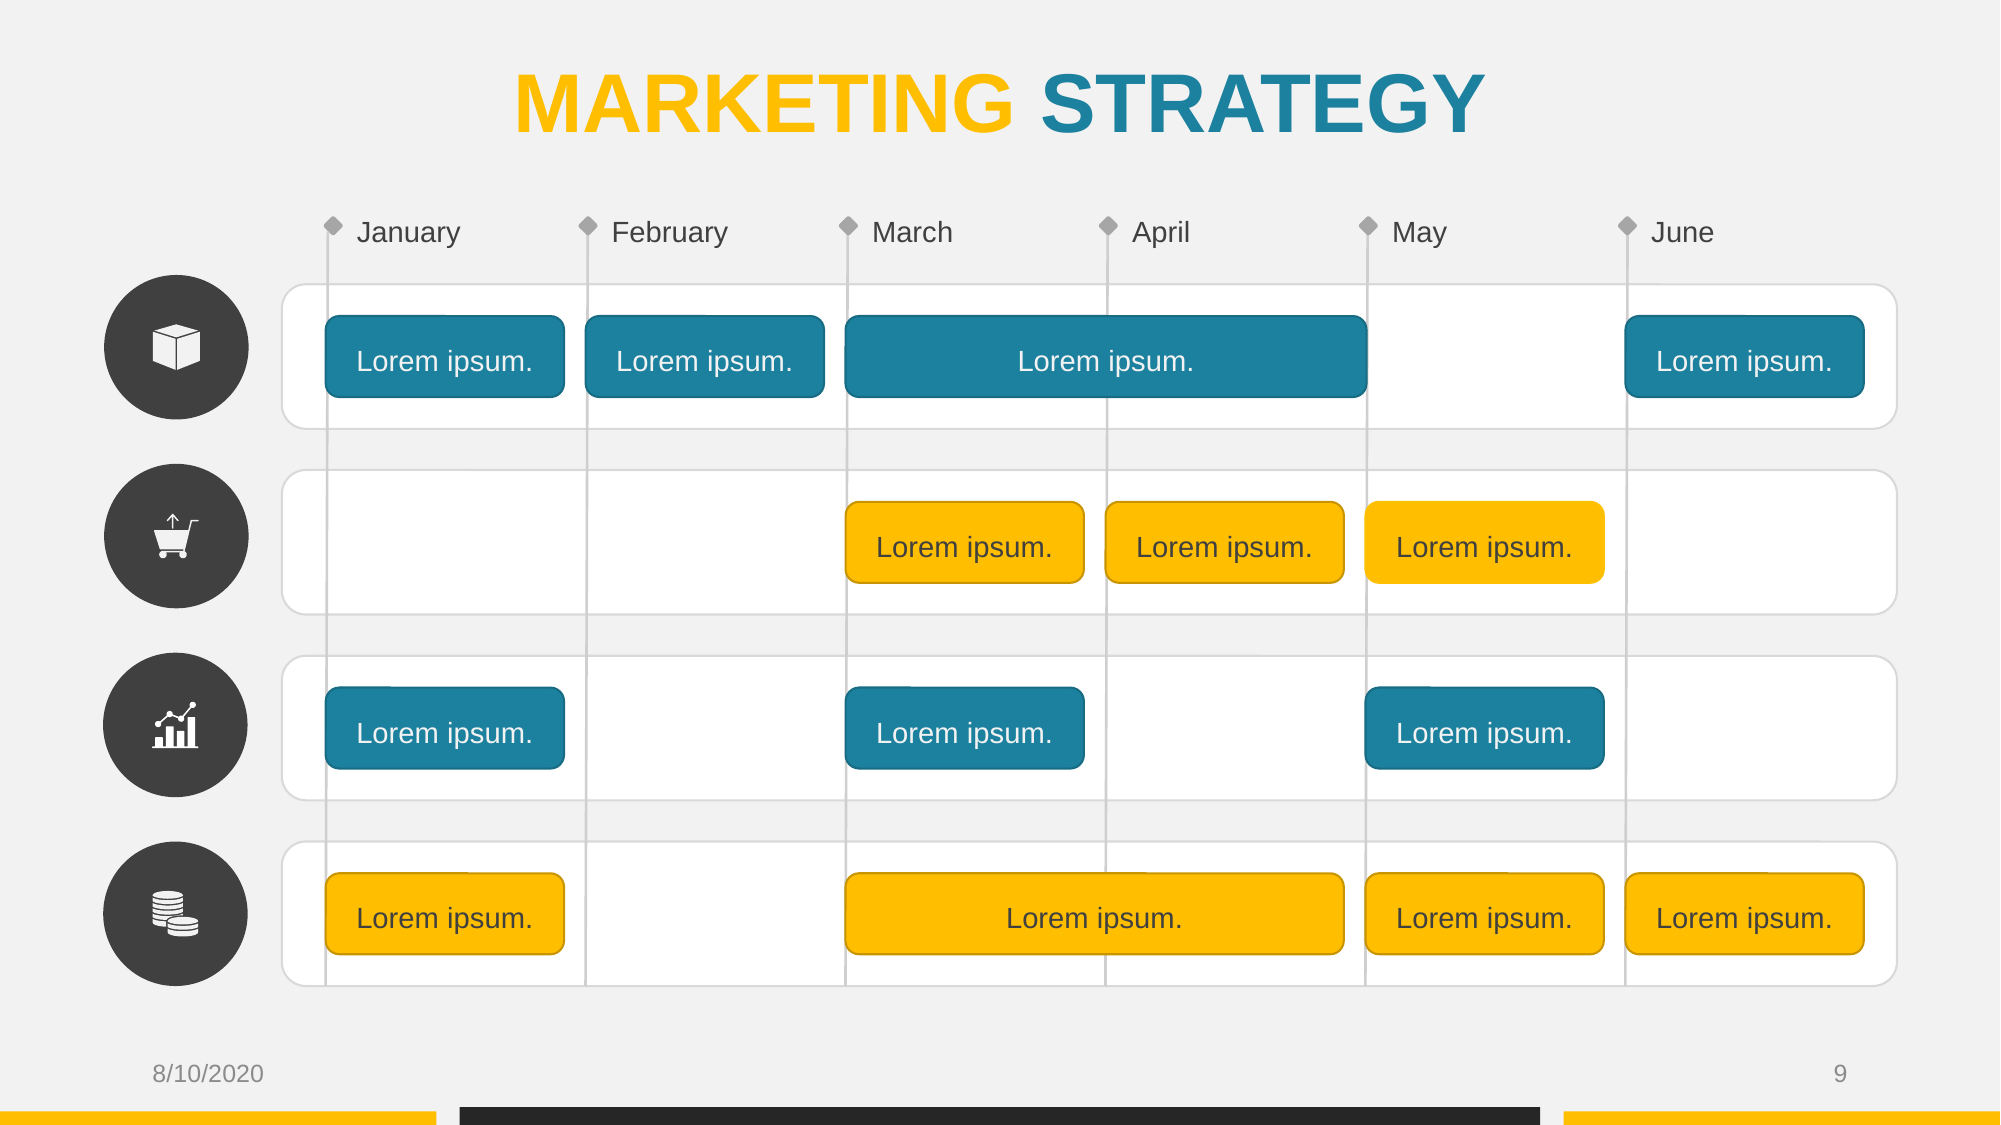

MARKETING STRATEGY
February

January

March

April

May

June

Lorem ipsum.
Lorem ipsum.
Lorem ipsum.
Lorem ipsum.

Lorem ipsum.
Lorem ipsum.
Lorem ipsum.

Lorem ipsum.
Lorem ipsum.
Lorem ipsum.

Lorem ipsum.
Lorem ipsum.
Lorem ipsum.
Lorem ipsum.

8/10/2020
9